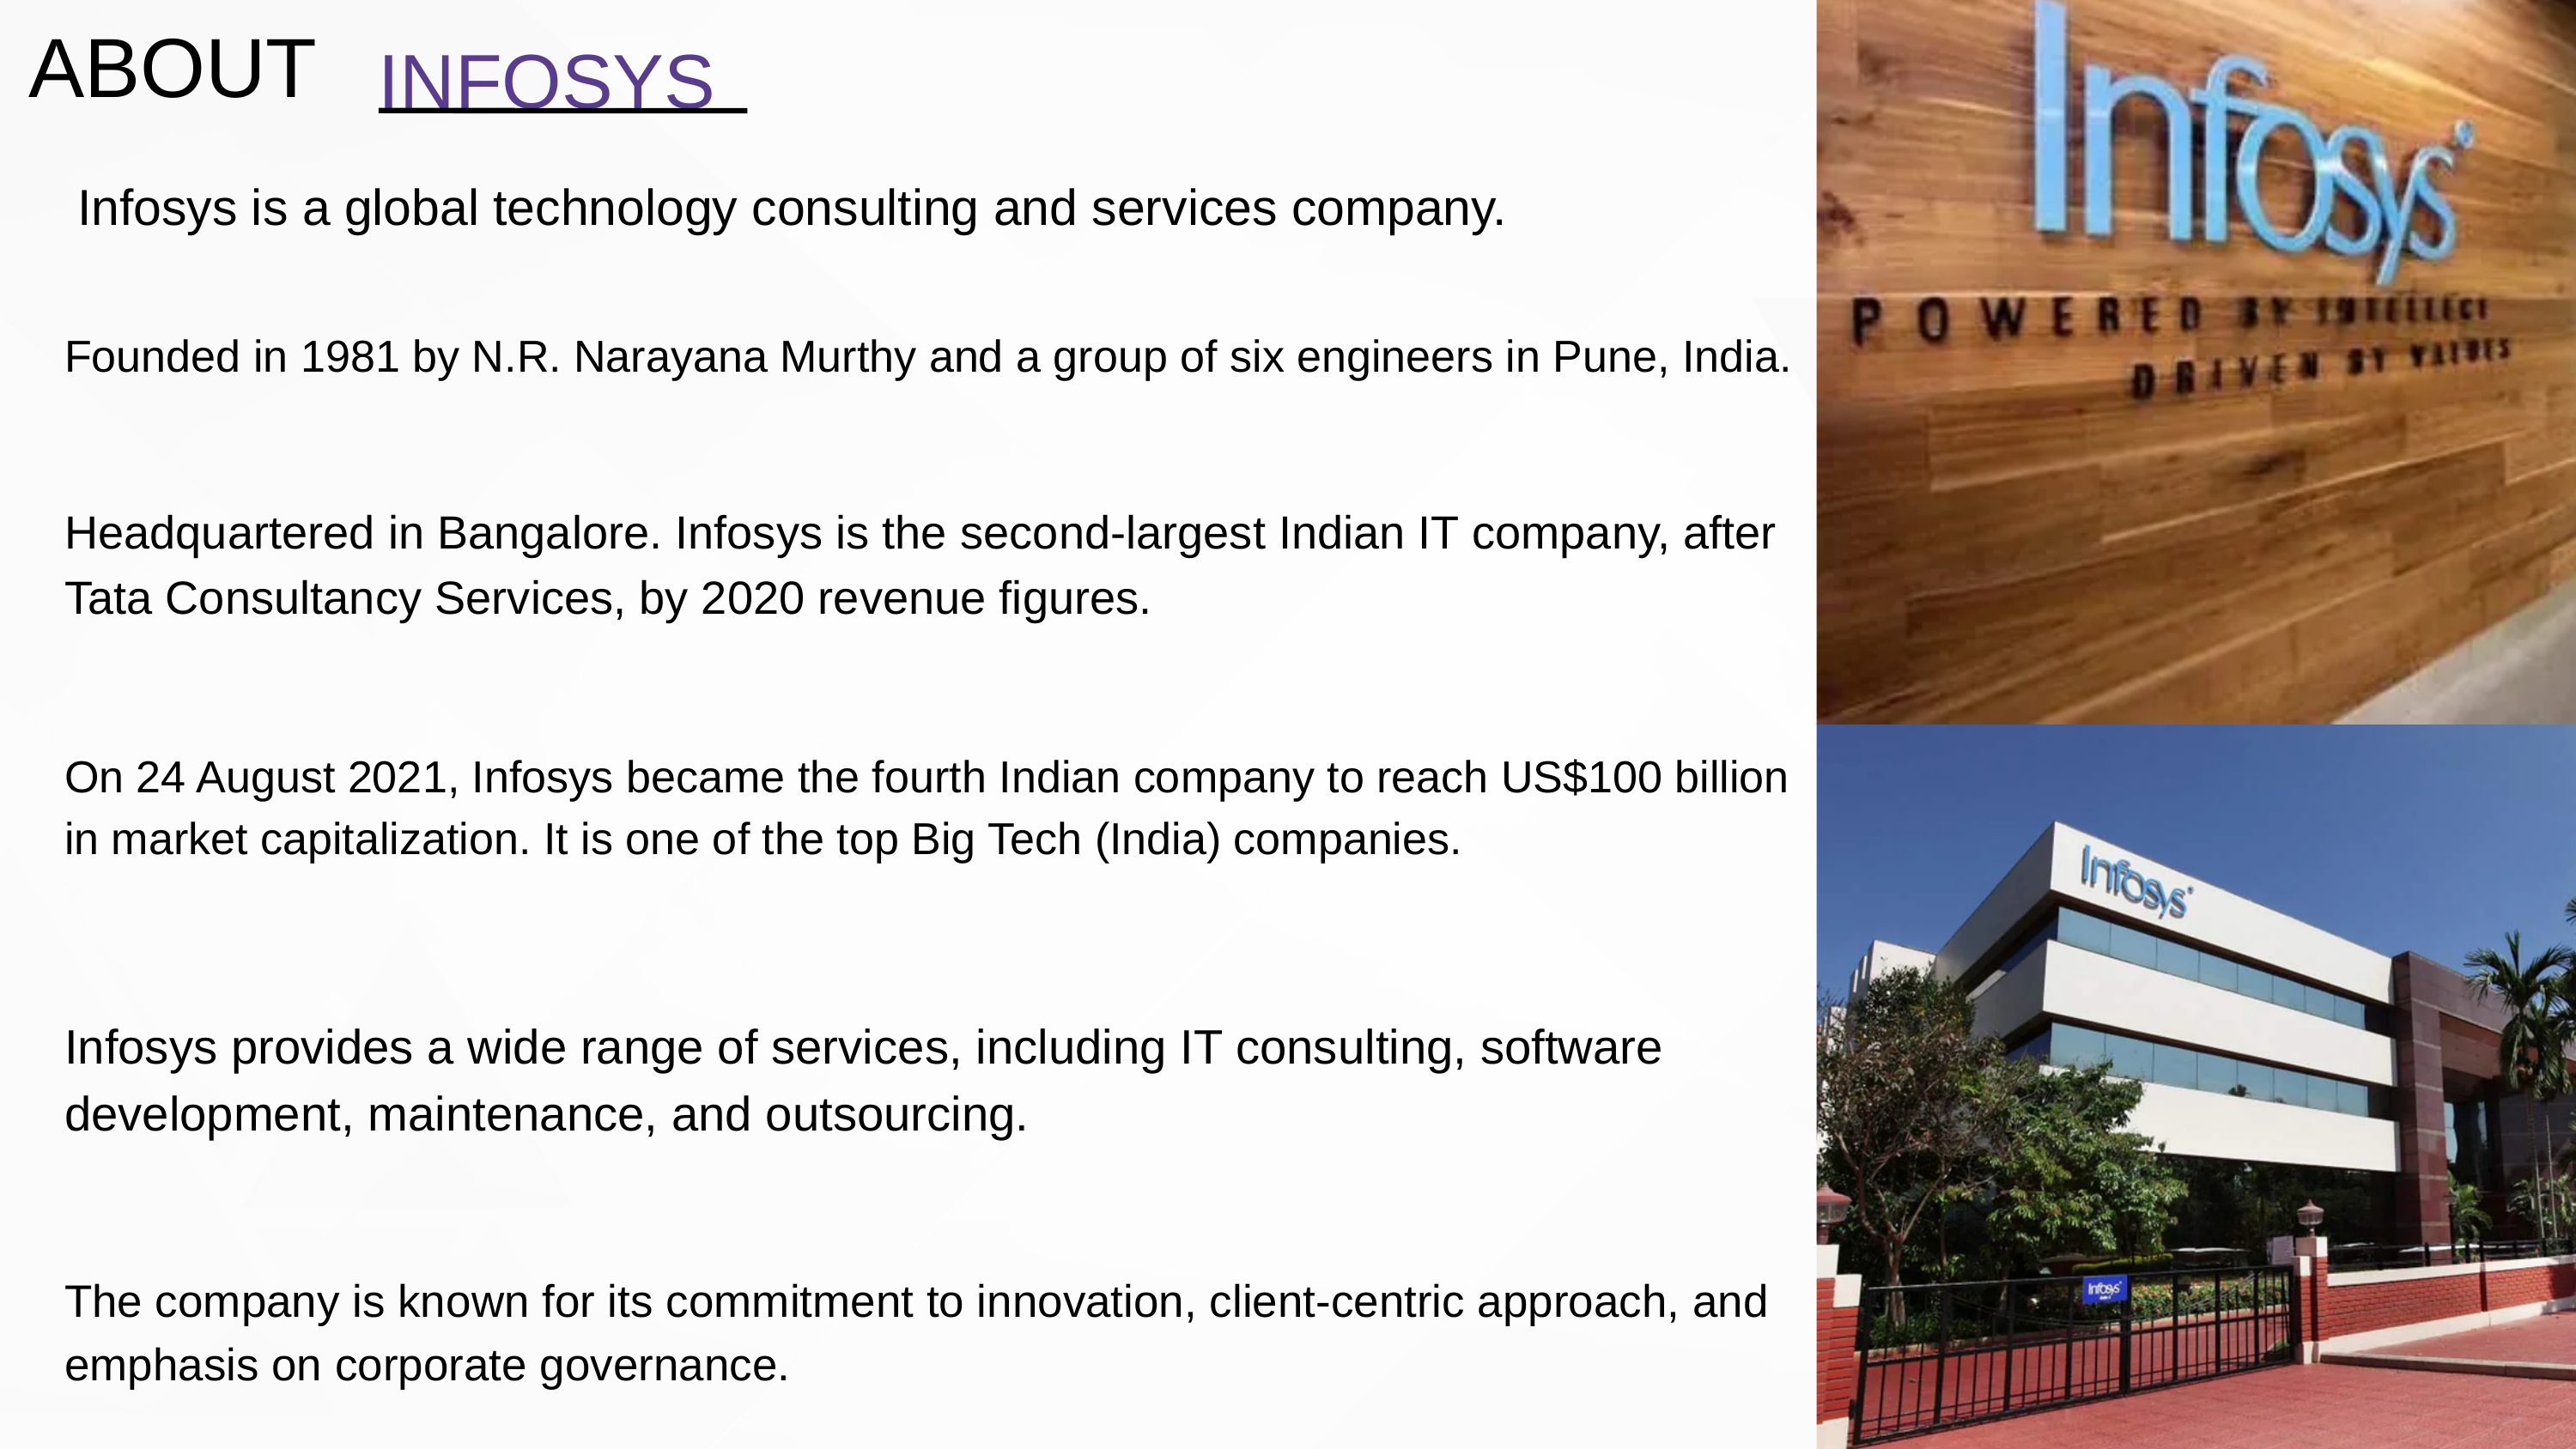

ABOUT
INFOSYS

Infosys is a global technology consulting and services company.
Founded in 1981 by N.R. Narayana Murthy and a group of six engineers in Pune, India.
Headquartered in Bangalore. Infosys is the second-largest Indian IT company, after Tata Consultancy Services, by 2020 revenue figures.

On 24 August 2021, Infosys became the fourth Indian company to reach US$100 billion in market capitalization. It is one of the top Big Tech (India) companies.

Infosys provides a wide range of services, including IT consulting, software development, maintenance, and outsourcing.

The company is known for its commitment to innovation, client-centric approach, and emphasis on corporate governance.